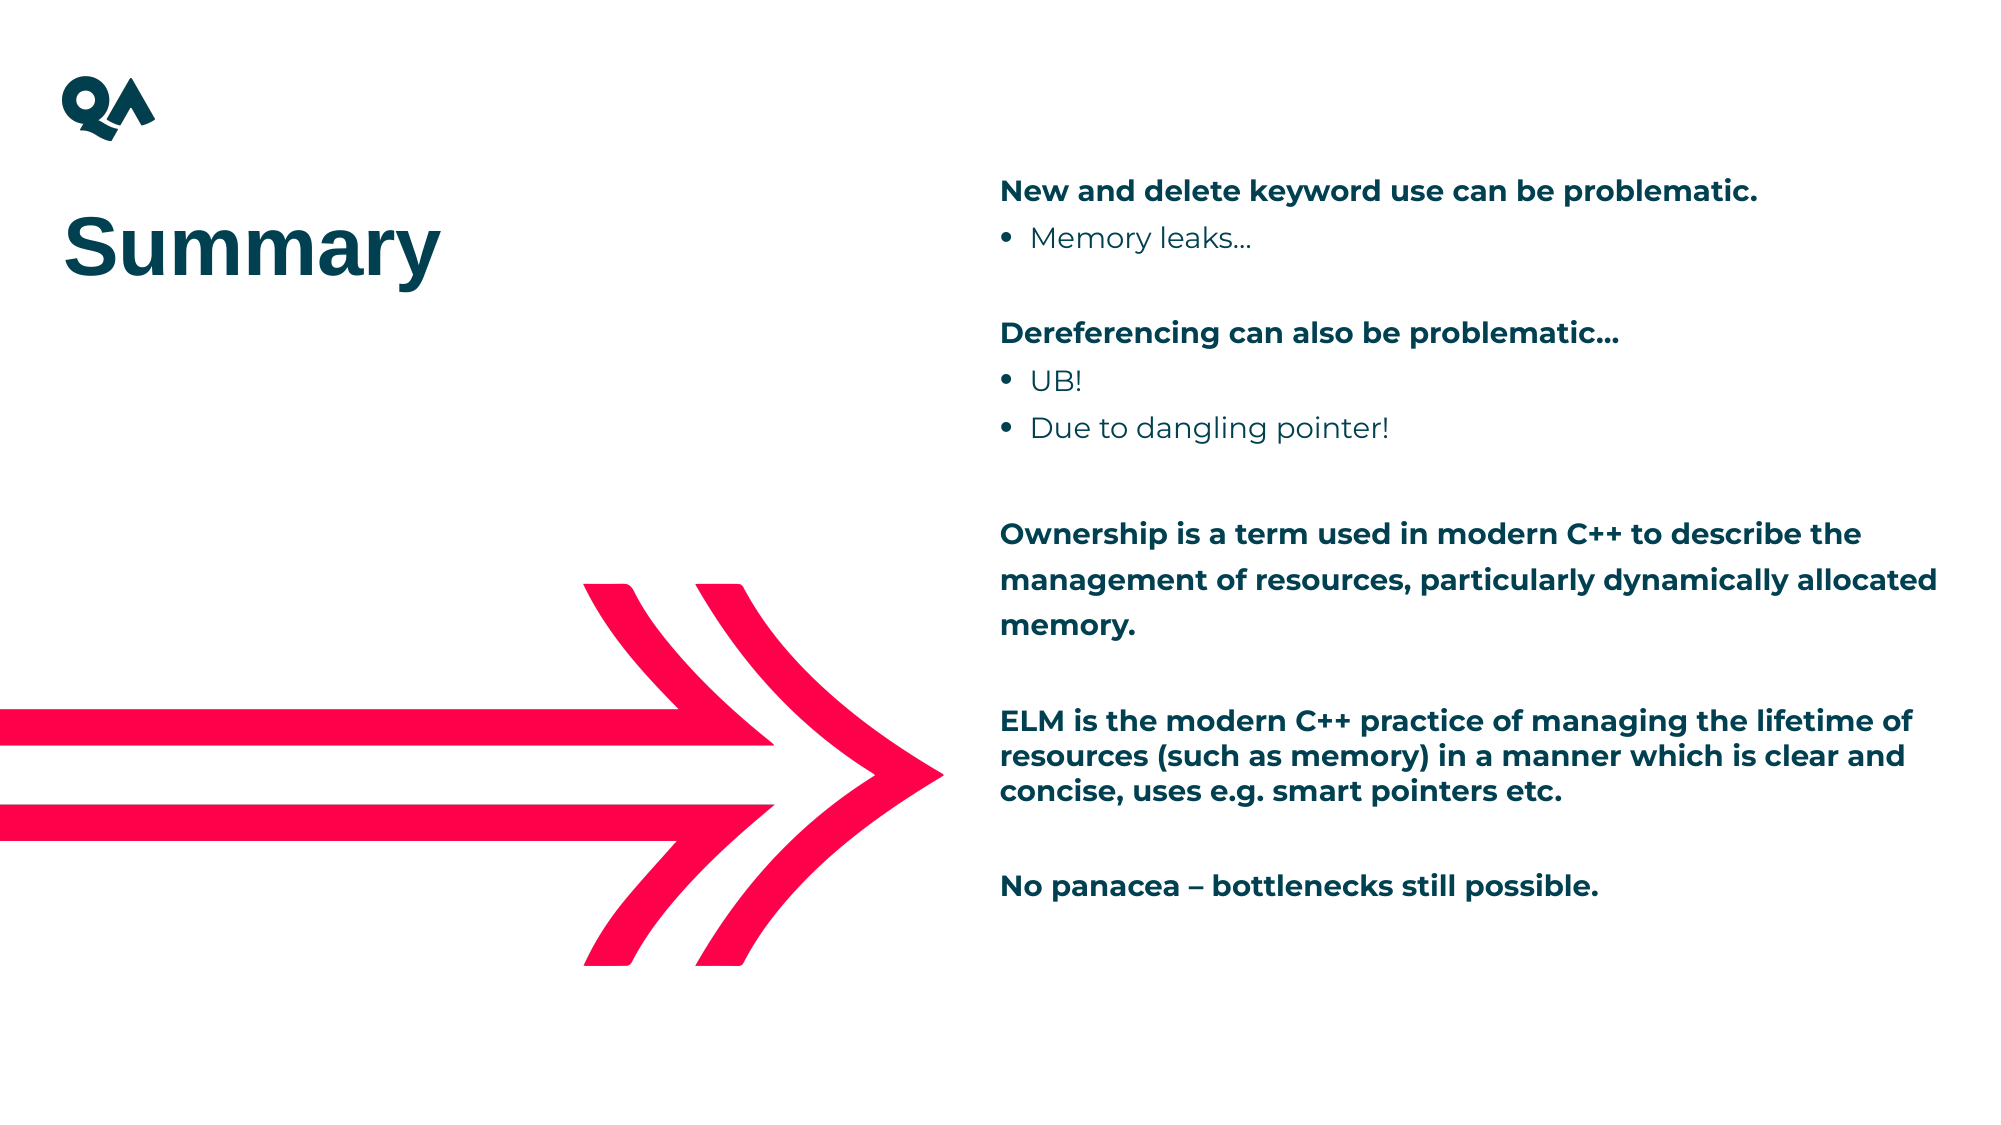

New and delete keyword use can be problematic.
Memory leaks…

Dereferencing can also be problematic…
UB!
Due to dangling pointer!

Ownership is a term used in modern C++ to describe the management of resources, particularly dynamically allocated memory.

ELM is the modern C++ practice of managing the lifetime of resources (such as memory) in a manner which is clear and concise, uses e.g. smart pointers etc.

No panacea – bottlenecks still possible.

Summary